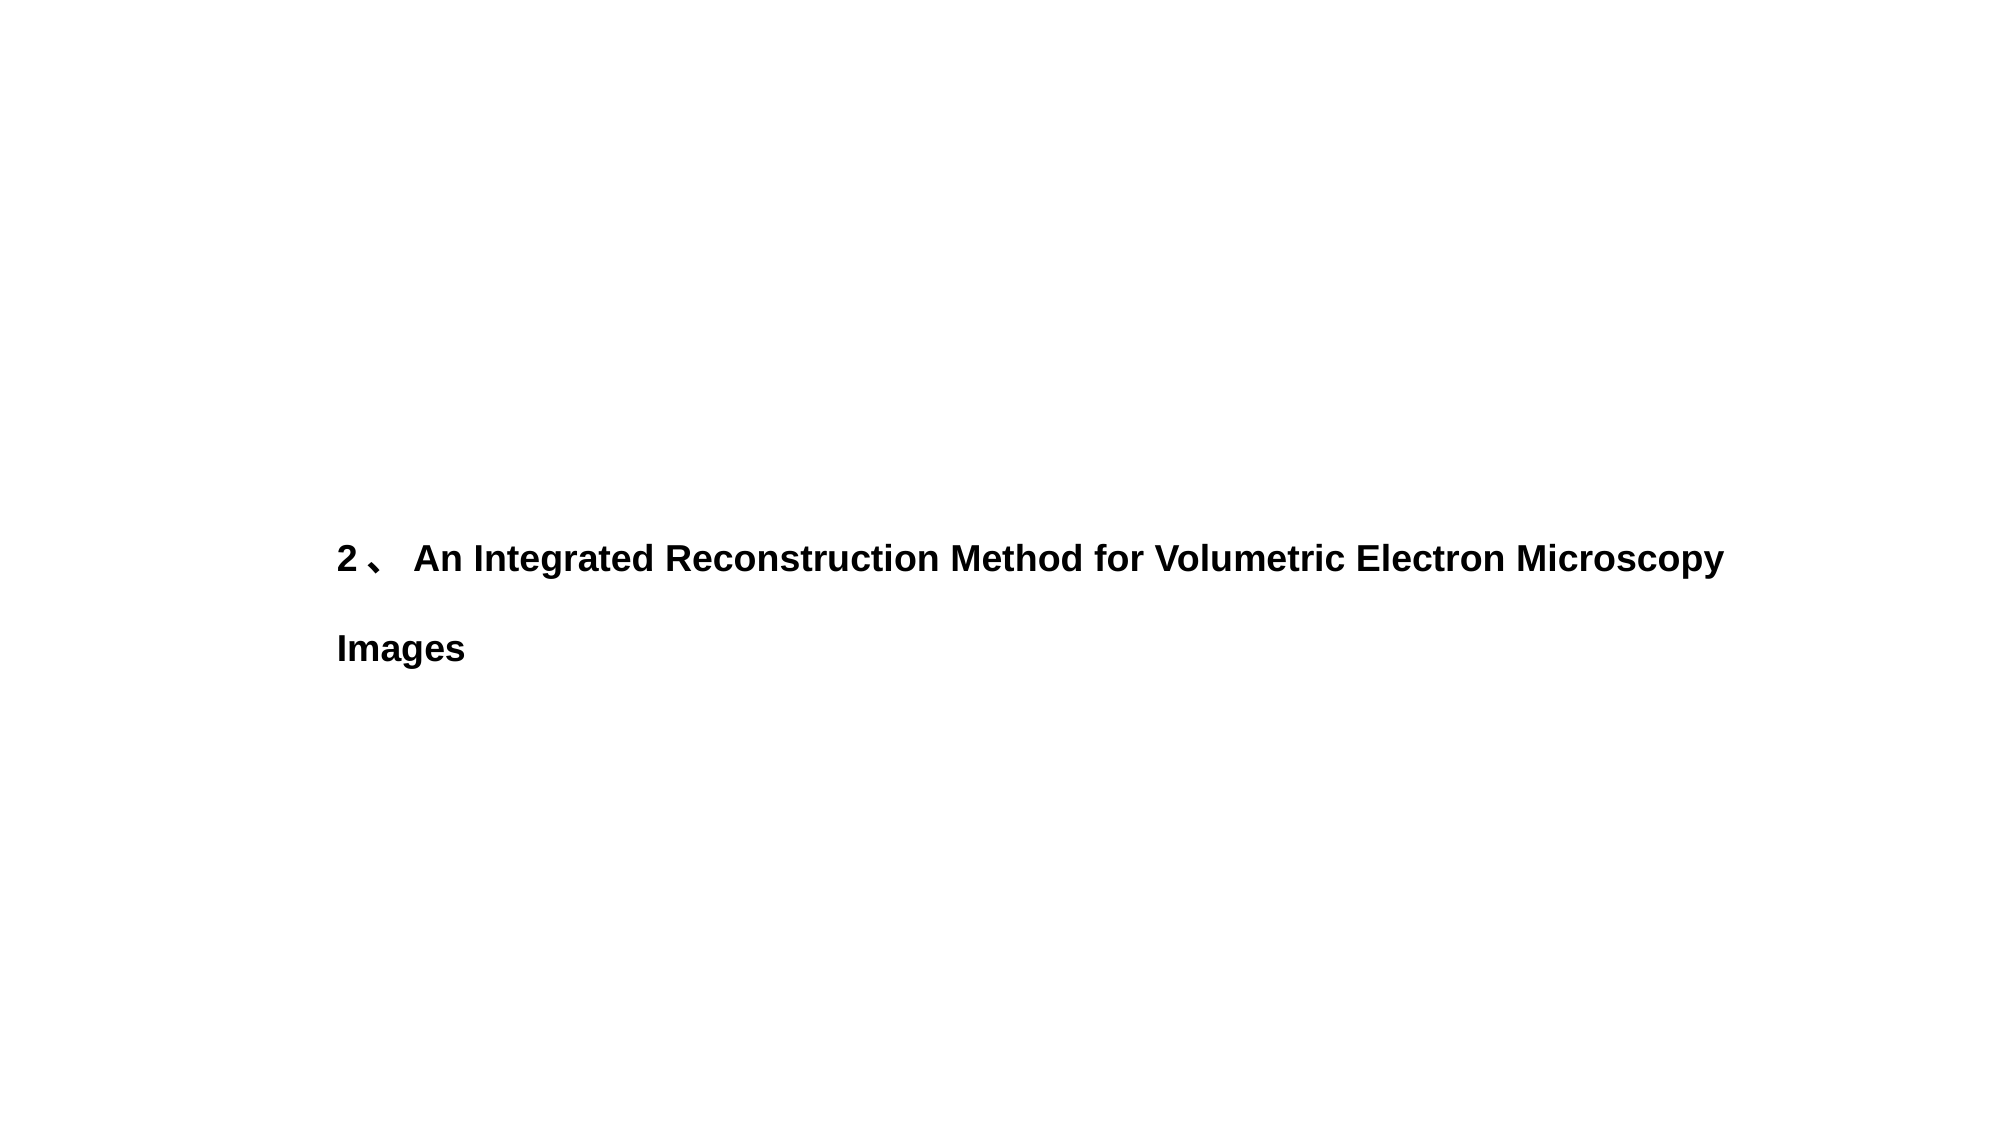

2、An Integrated Reconstruction Method for Volumetric Electron Microscopy Images